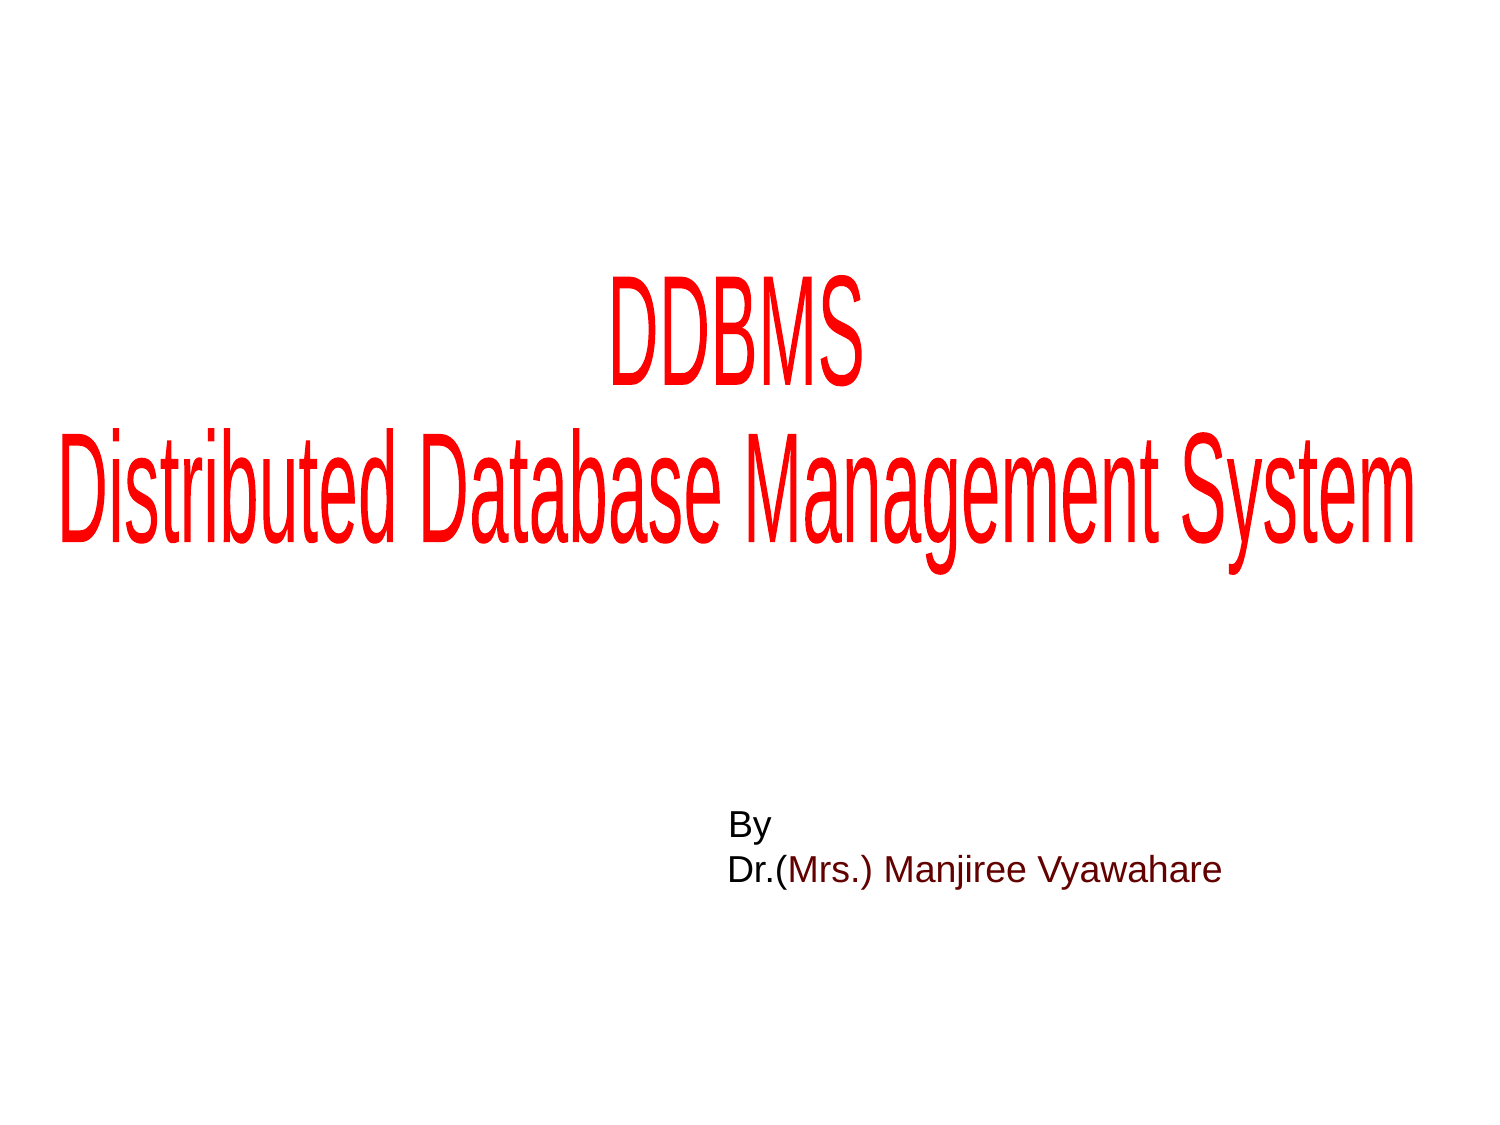

# By Dr.(Mrs.) Manjiree Vyawahare
DDBMS
Distributed Database Management System